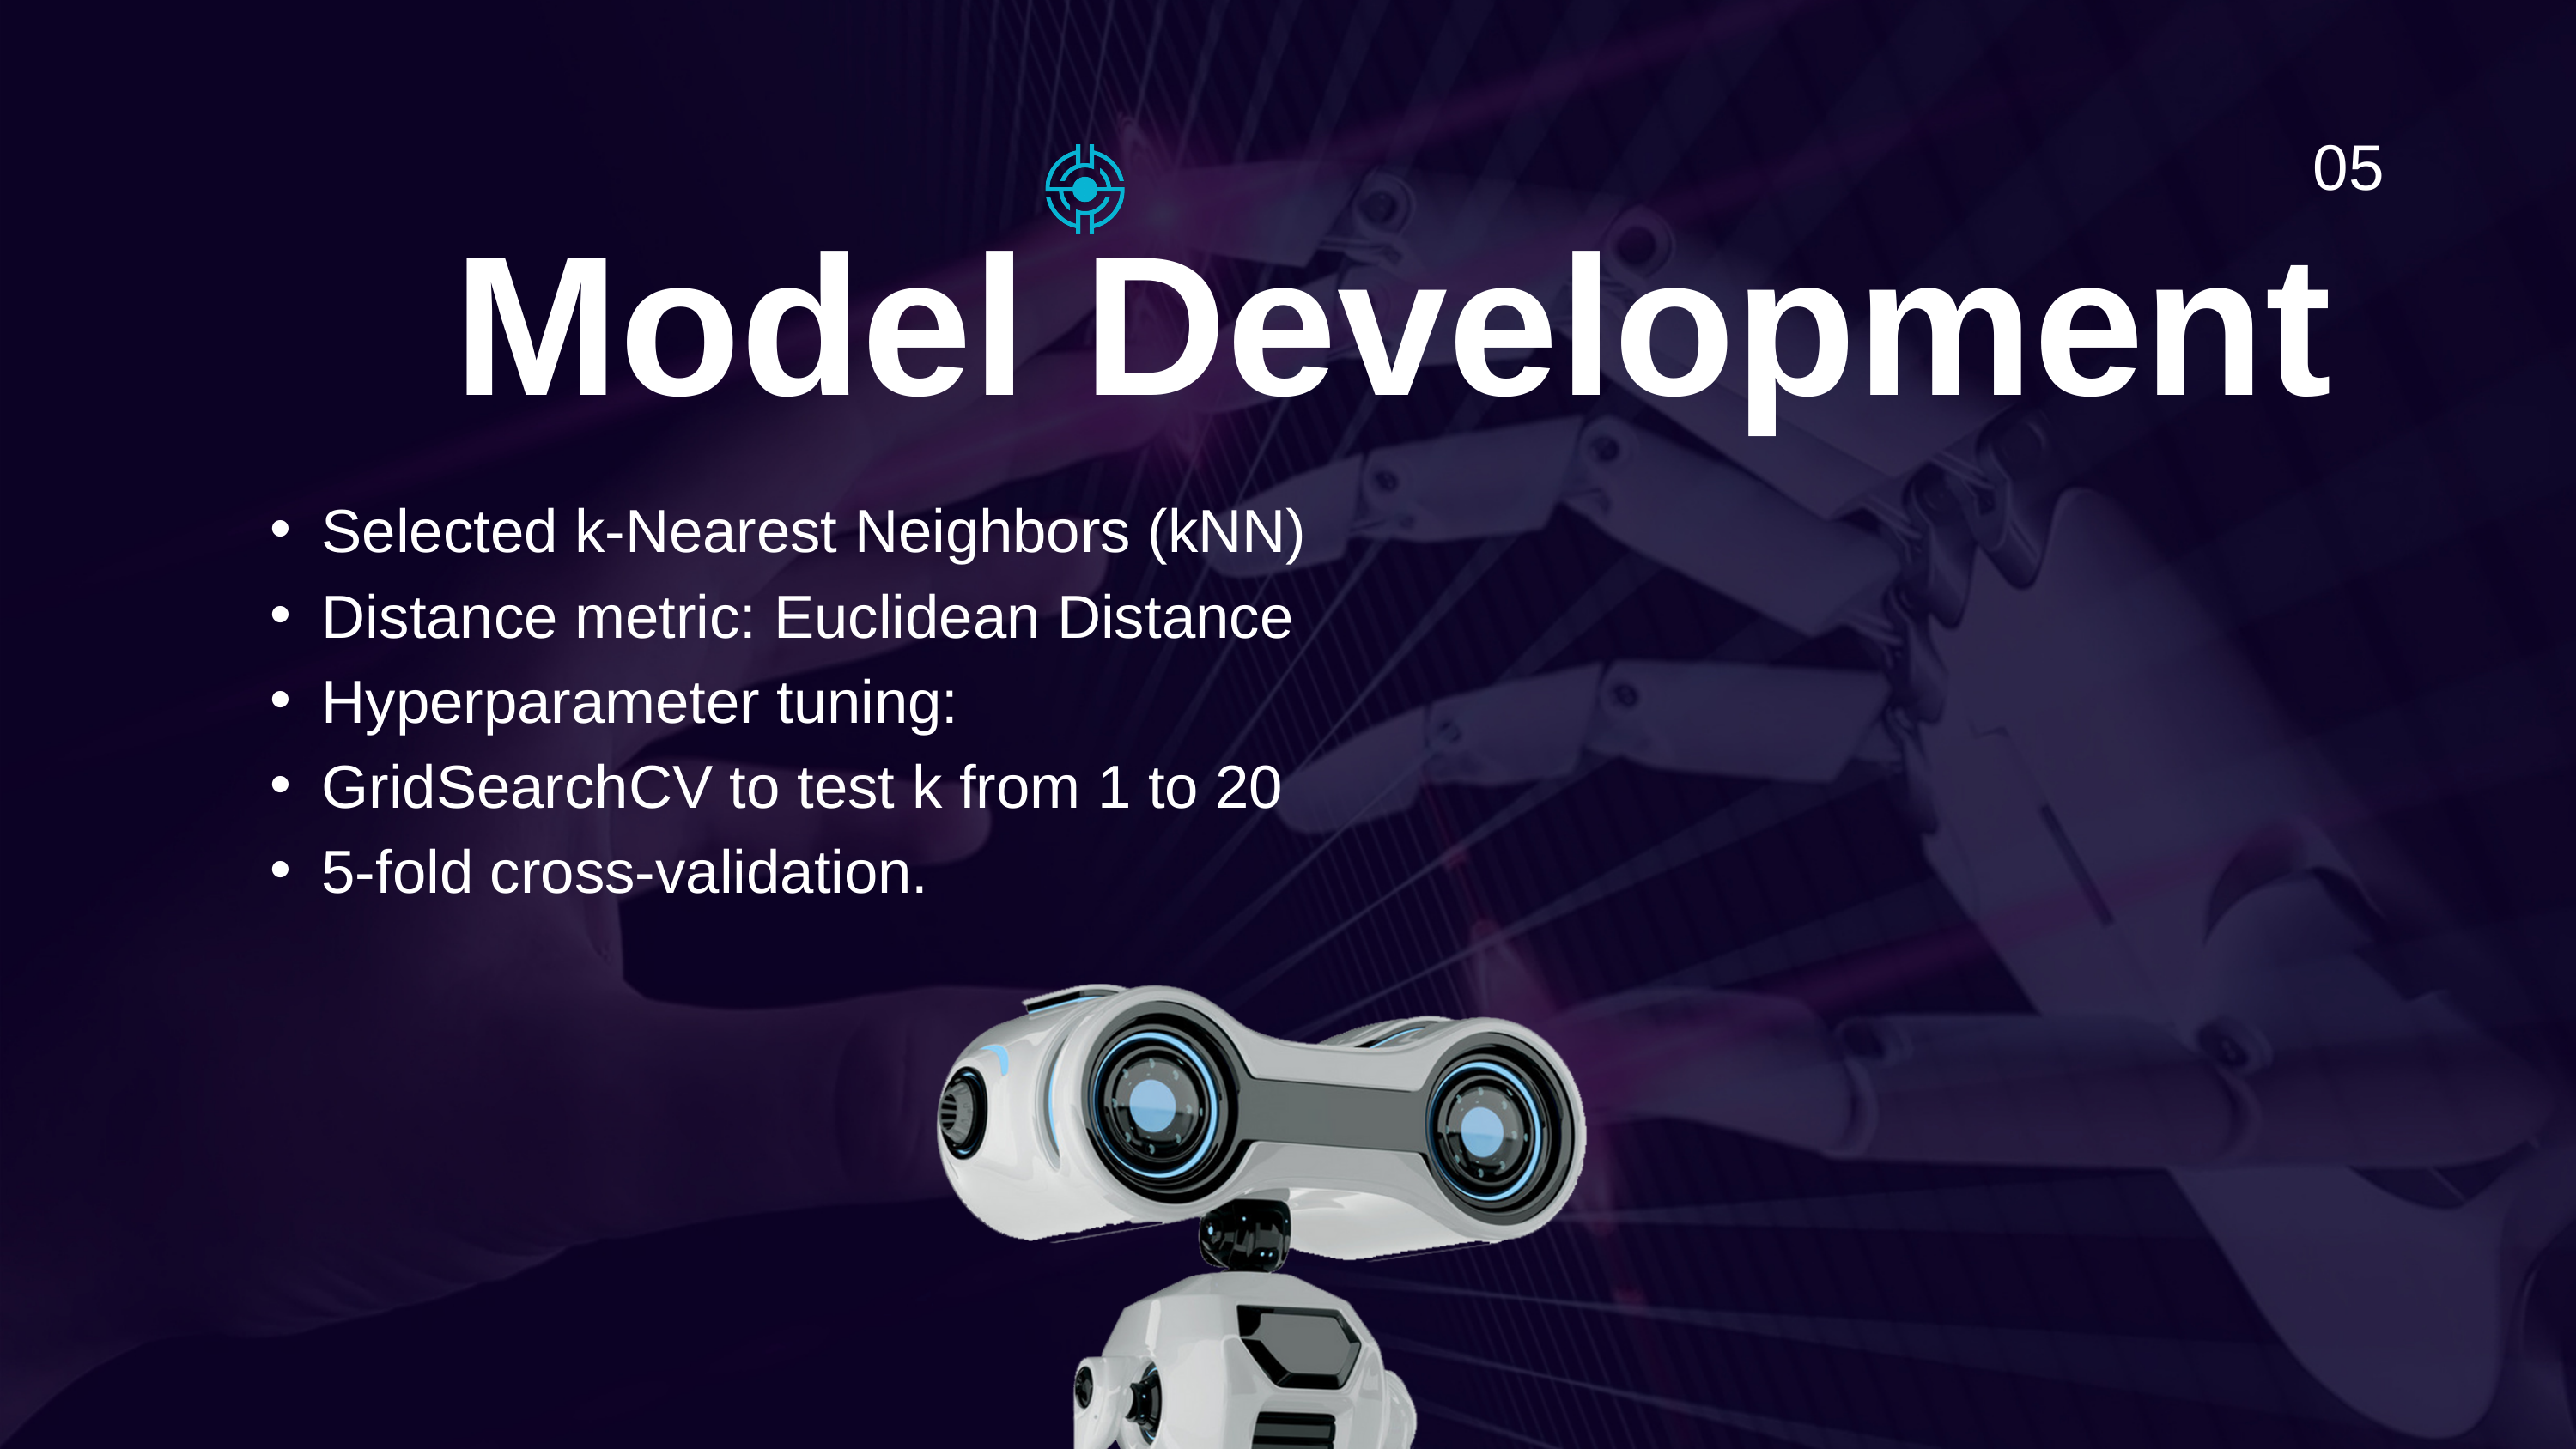

05

Model Development

Selected k-Nearest Neighbors (kNN)
Distance metric: Euclidean Distance
Hyperparameter tuning:
GridSearchCV to test k from 1 to 20
5-fold cross-validation.